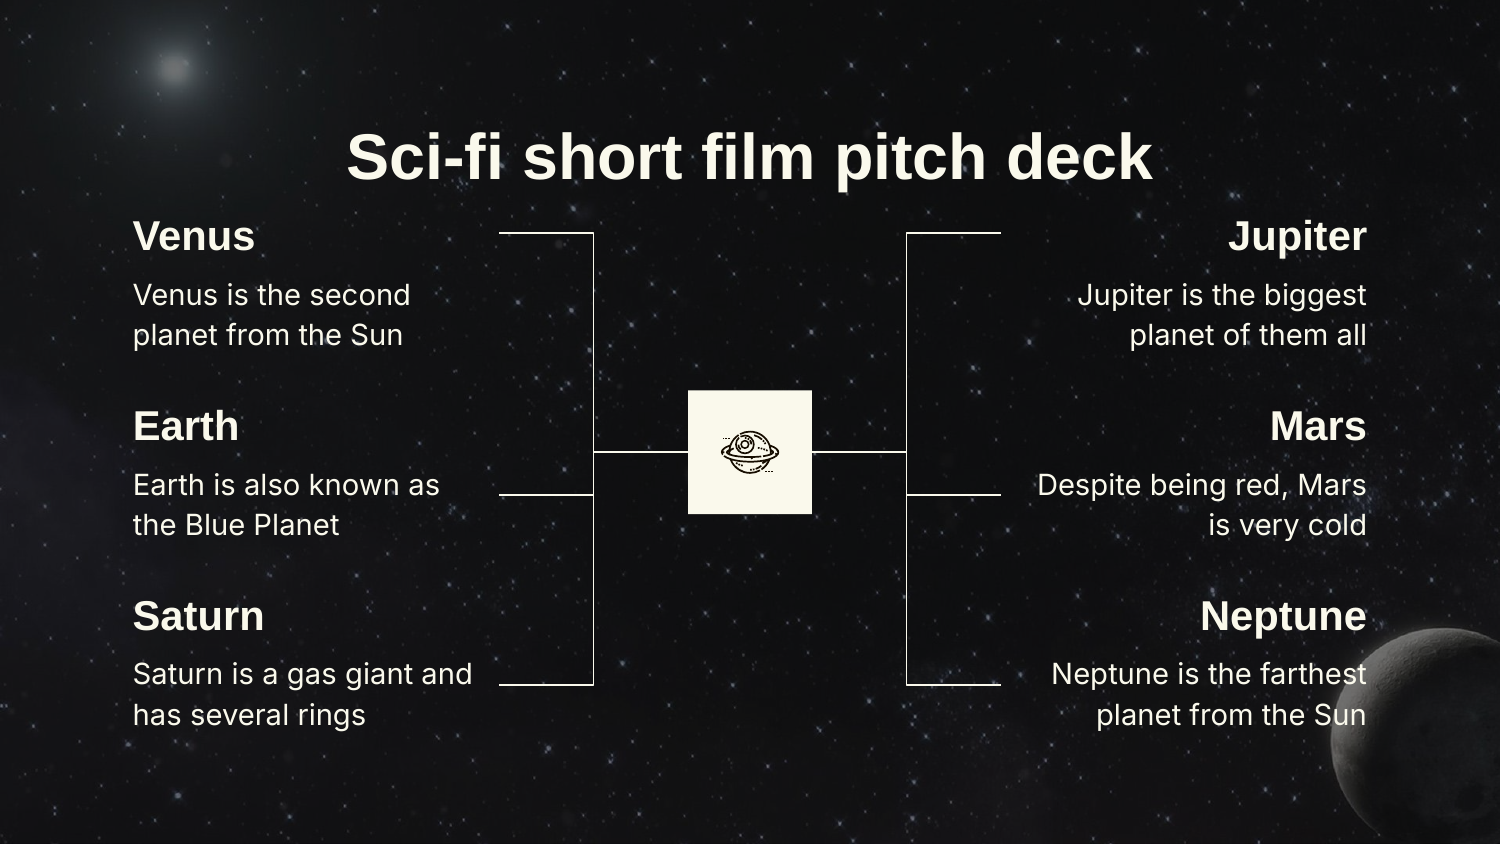

# Sci-fi short film pitch deck

Jupiter
Jupiter is the biggest planet of them all
Venus
Venus is the second planet from the Sun
Mars
Despite being red, Mars is very cold
Earth
Earth is also known as the Blue Planet

Neptune
Neptune is the farthest planet from the Sun
Saturn
Saturn is a gas giant and has several rings